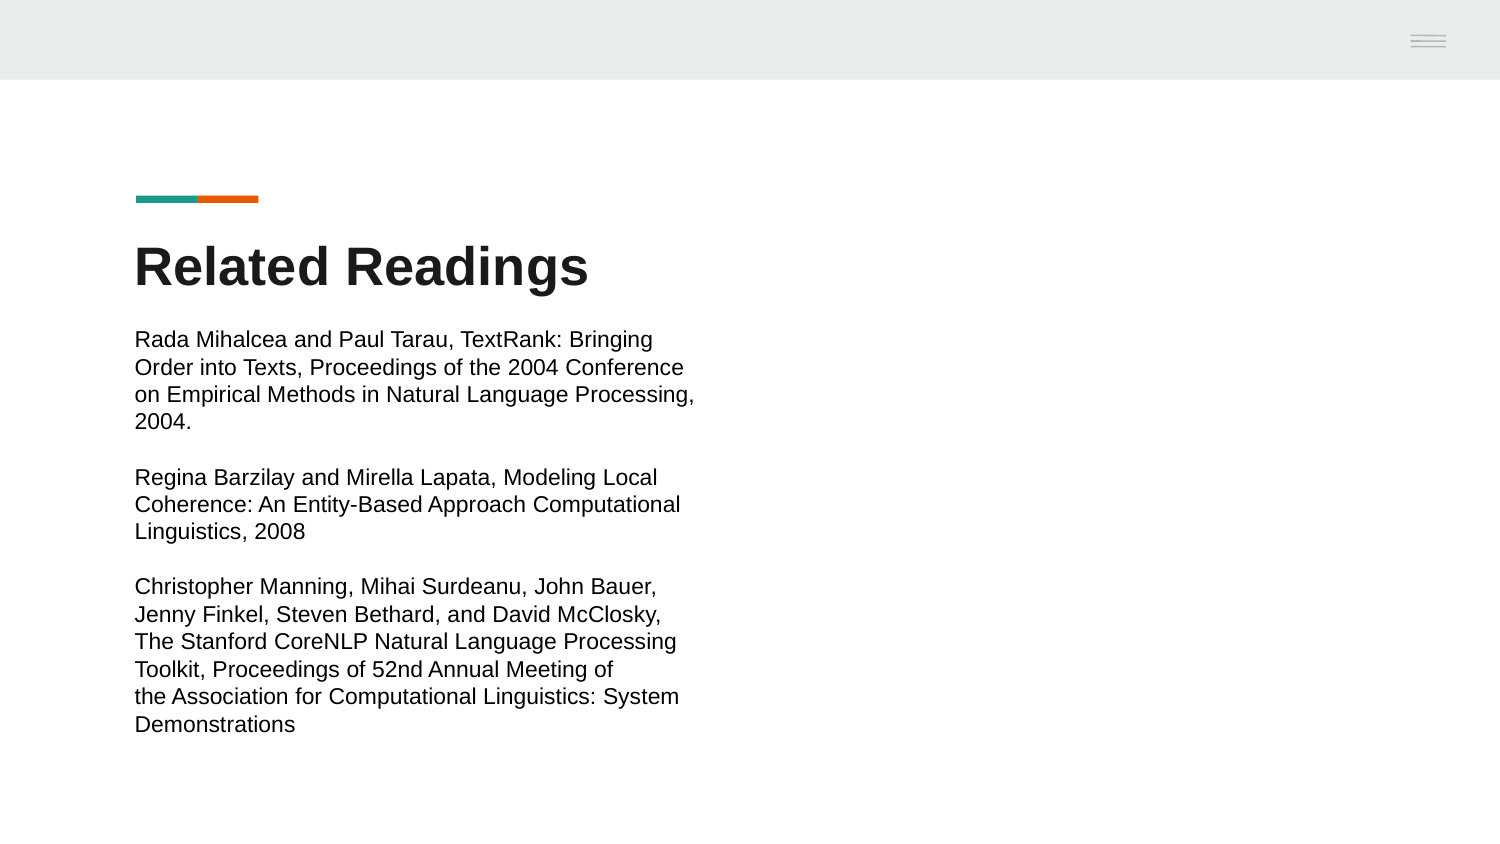

Related Readings
Rada Mihalcea and Paul Tarau, TextRank: Bringing Order into Texts, Proceedings of the 2004 Conference
on Empirical Methods in Natural Language Processing,
2004.

Regina Barzilay and Mirella Lapata, Modeling Local
Coherence: An Entity-Based Approach Computational
Linguistics, 2008

Christopher Manning, Mihai Surdeanu, John Bauer,
Jenny Finkel, Steven Bethard, and David McClosky,
The Stanford CoreNLP Natural Language Processing
Toolkit, Proceedings of 52nd Annual Meeting of
the Association for Computational Linguistics: System
Demonstrations